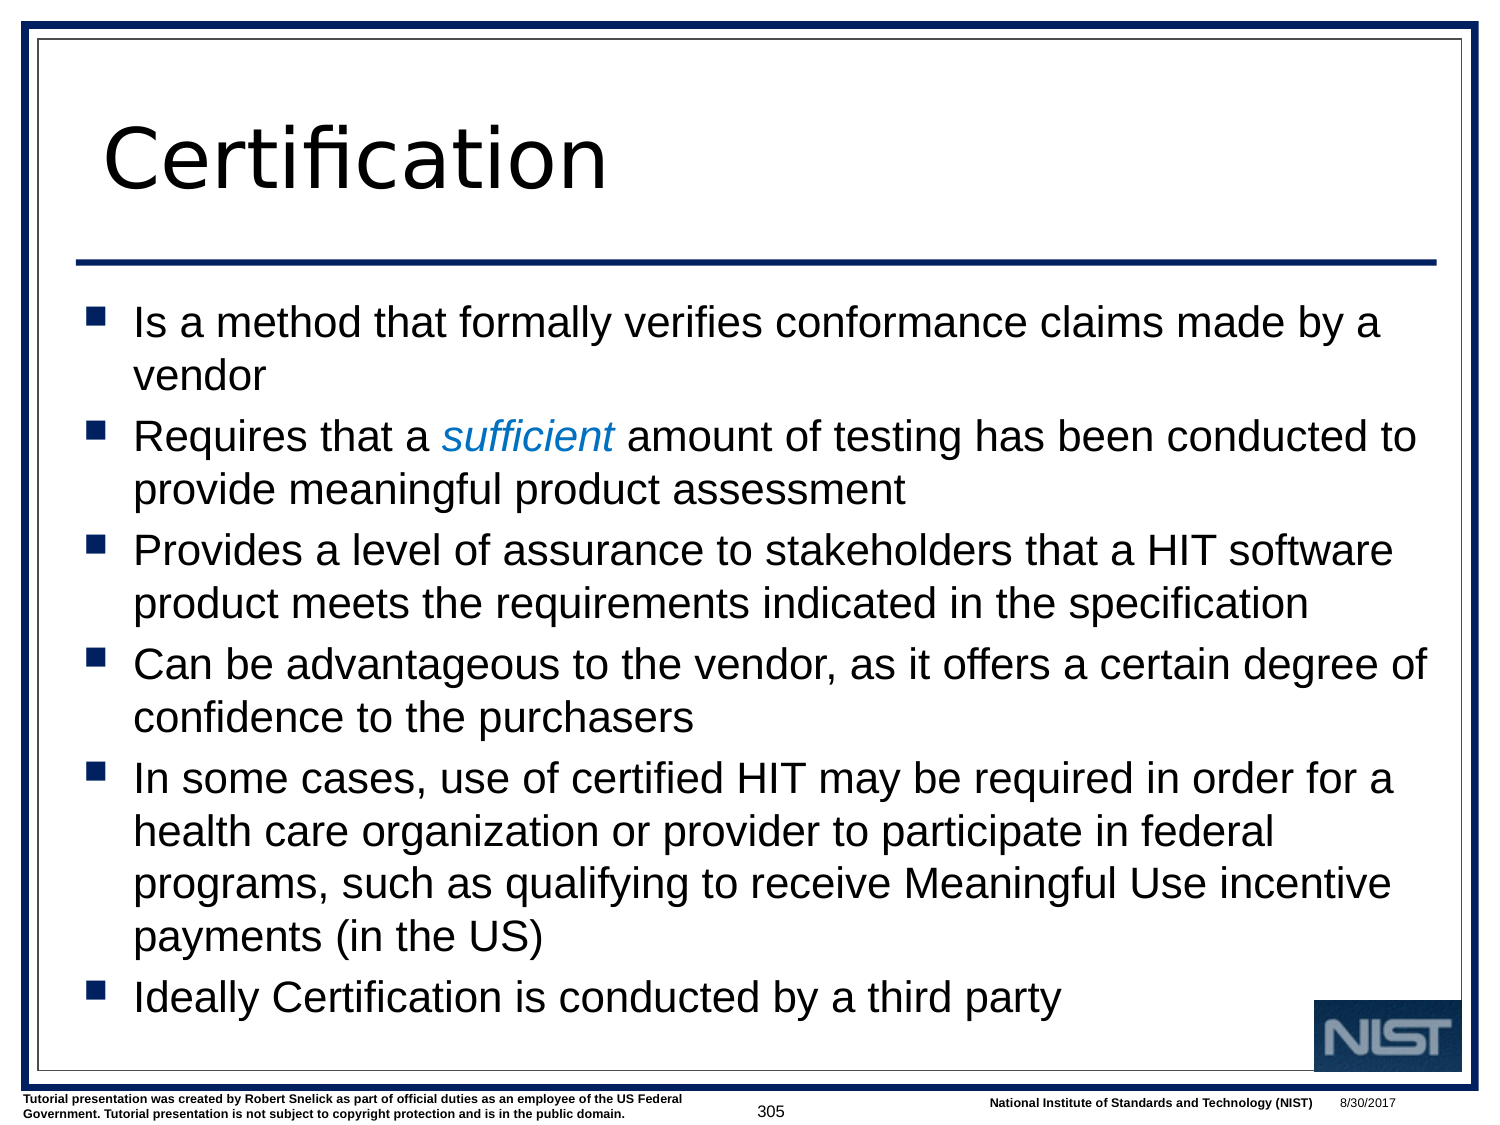

# Certification
Is a method that formally verifies conformance claims made by a vendor
Requires that a sufficient amount of testing has been conducted to provide meaningful product assessment
Provides a level of assurance to stakeholders that a HIT software product meets the requirements indicated in the specification
Can be advantageous to the vendor, as it offers a certain degree of confidence to the purchasers
In some cases, use of certified HIT may be required in order for a health care organization or provider to participate in federal programs, such as qualifying to receive Meaningful Use incentive payments (in the US)
Ideally Certification is conducted by a third party
305
8/30/2017